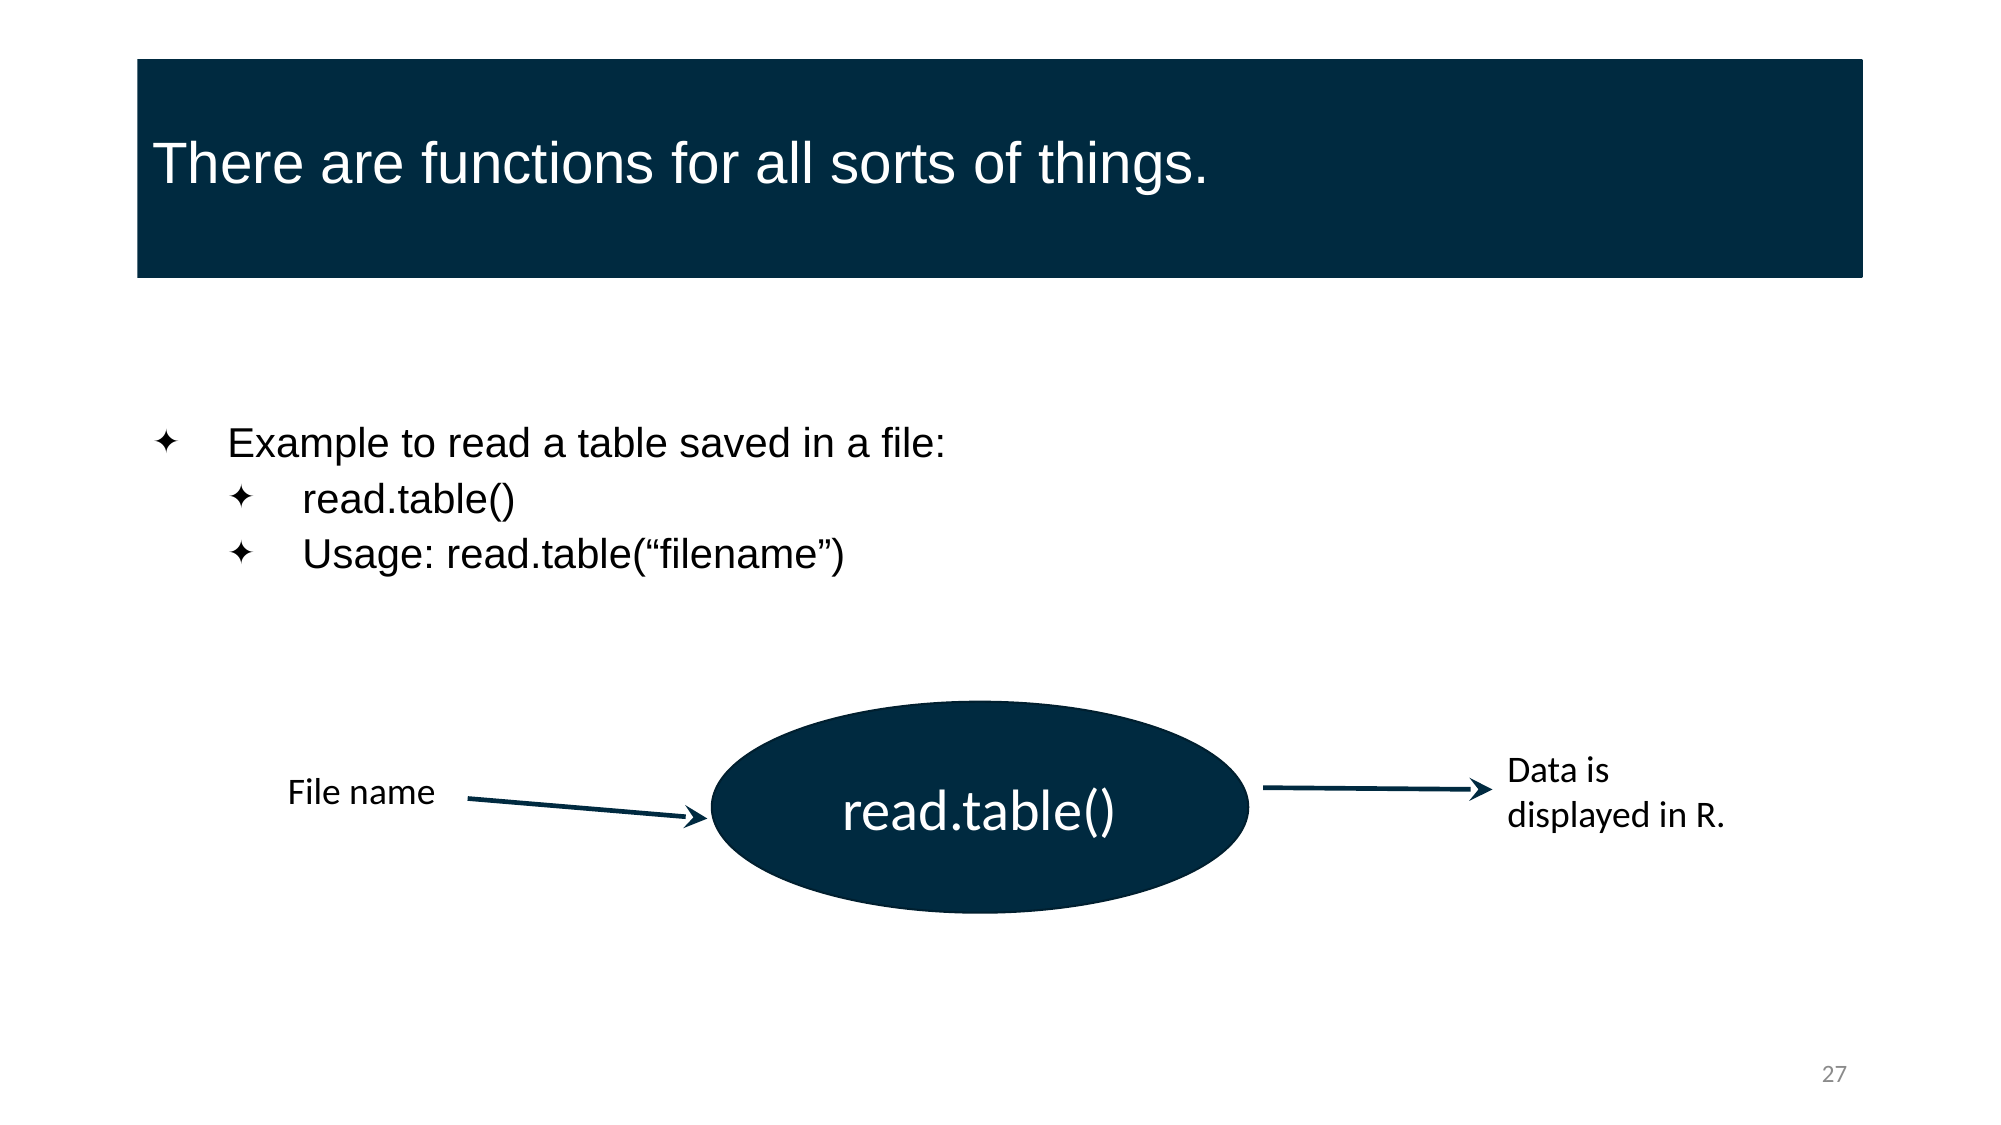

# There are functions for all sorts of things.
Example to read a table saved in a file:
read.table()
Usage: read.table(“filename”)
read.table()
Data is displayed in R.
File name
27